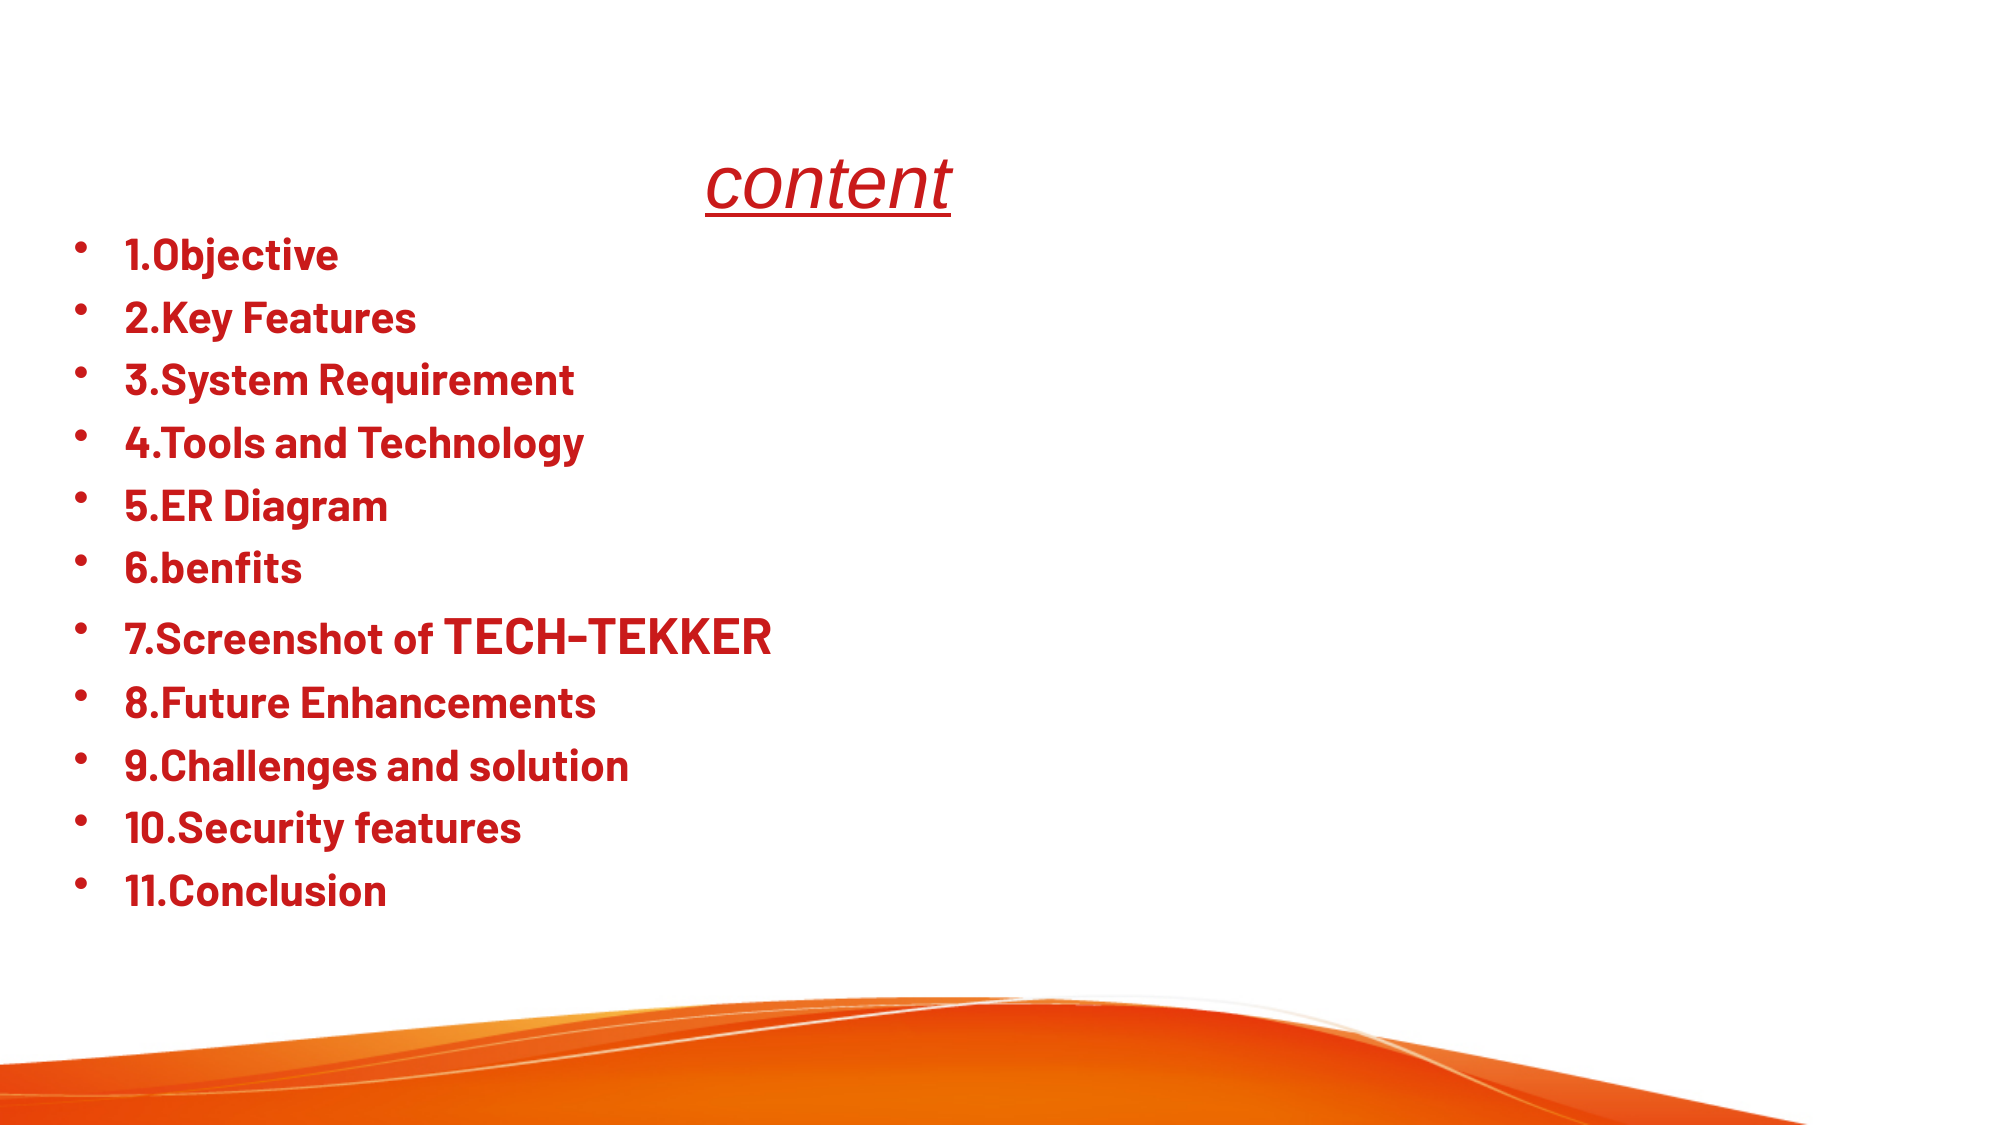

# content
1.Objective
2.Key Features
3.System Requirement
4.Tools and Technology
5.ER Diagram
6.benfits
7.Screenshot of TECH-TEKKER
8.Future Enhancements
9.Challenges and solution
10.Security features
11.Conclusion